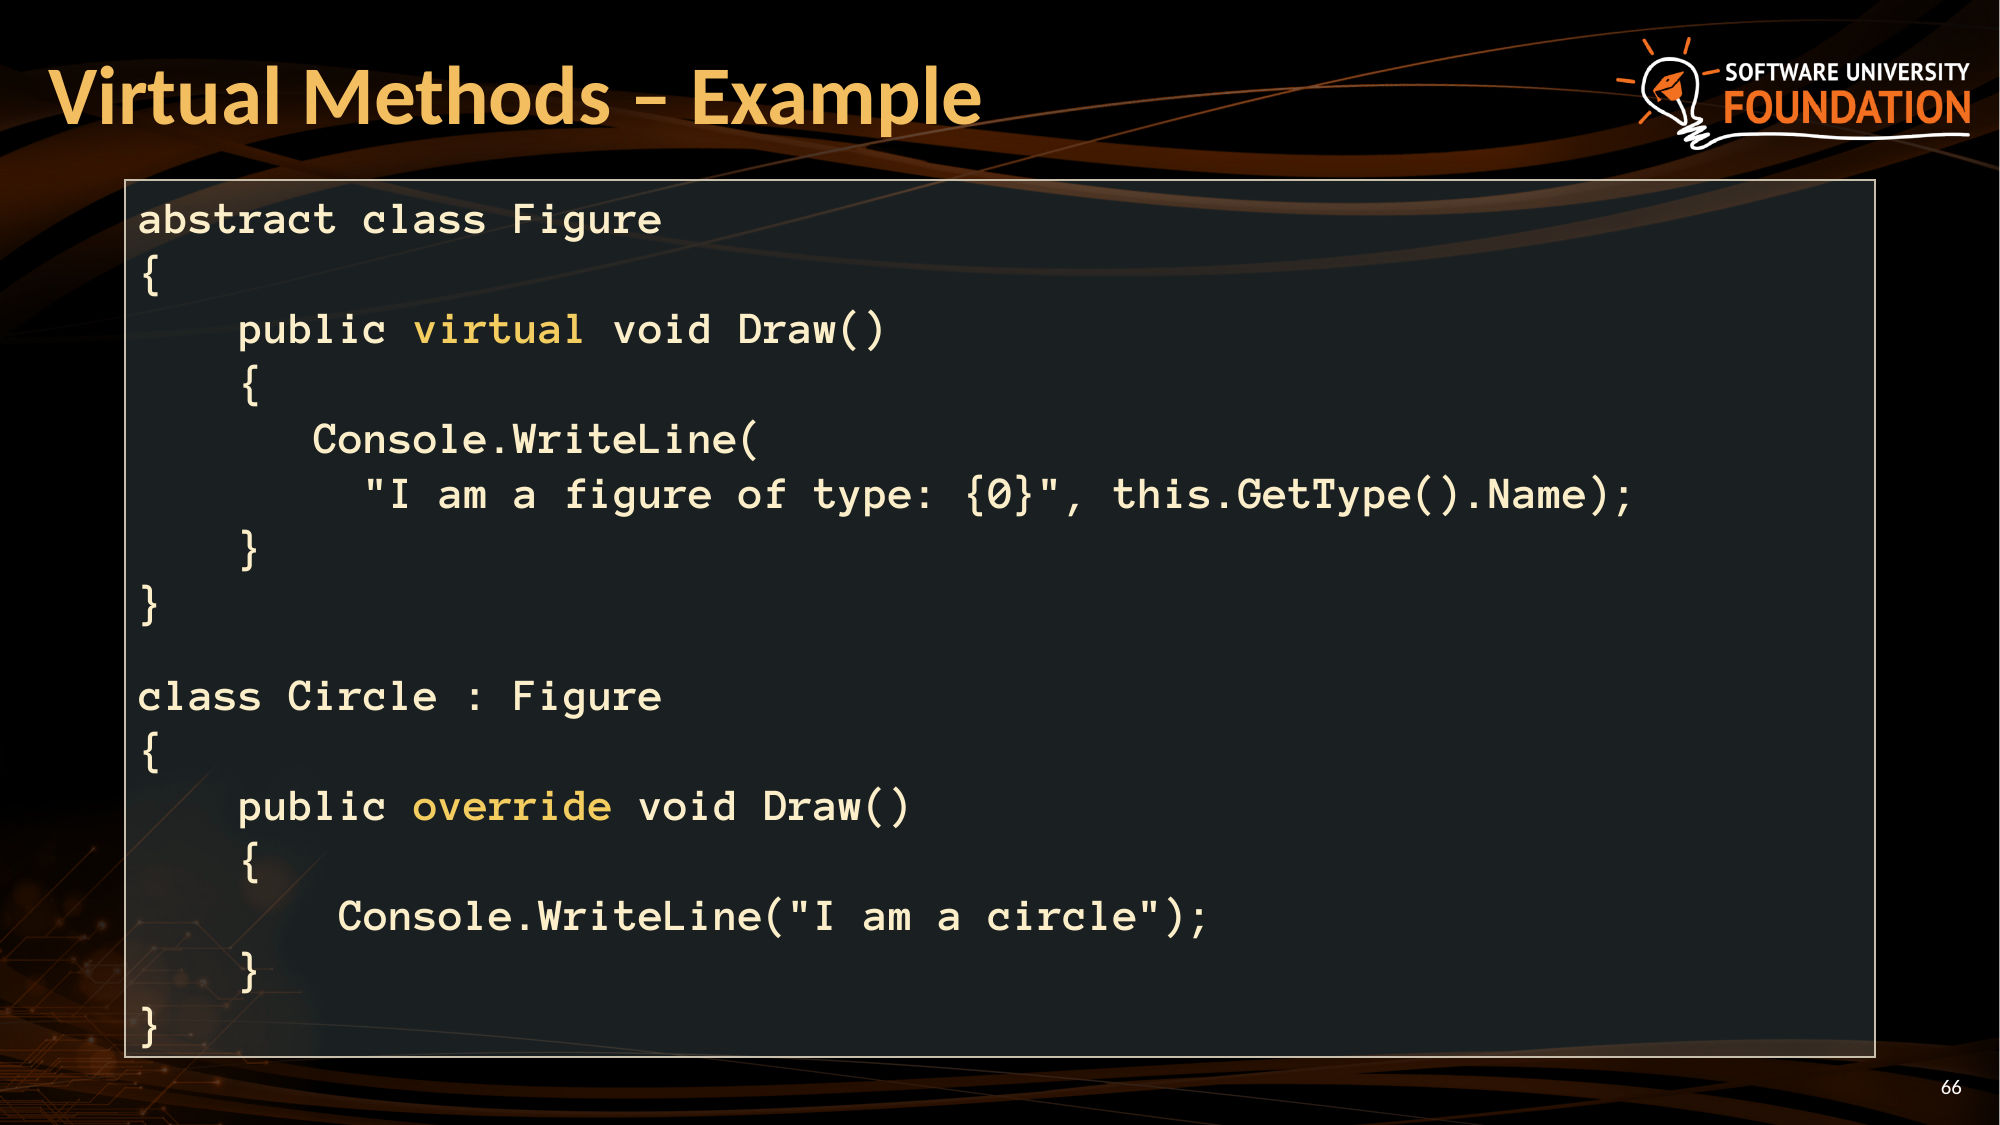

# Virtual Methods – Example
abstract class Figure
{
    public virtual void Draw()
    {
       Console.WriteLine(
         "I am a figure of type: {0}", this.GetType().Name);
    }
}
class Circle : Figure
{
    public override void Draw()
    {
        Console.WriteLine("I am a circle");
    }
}
66